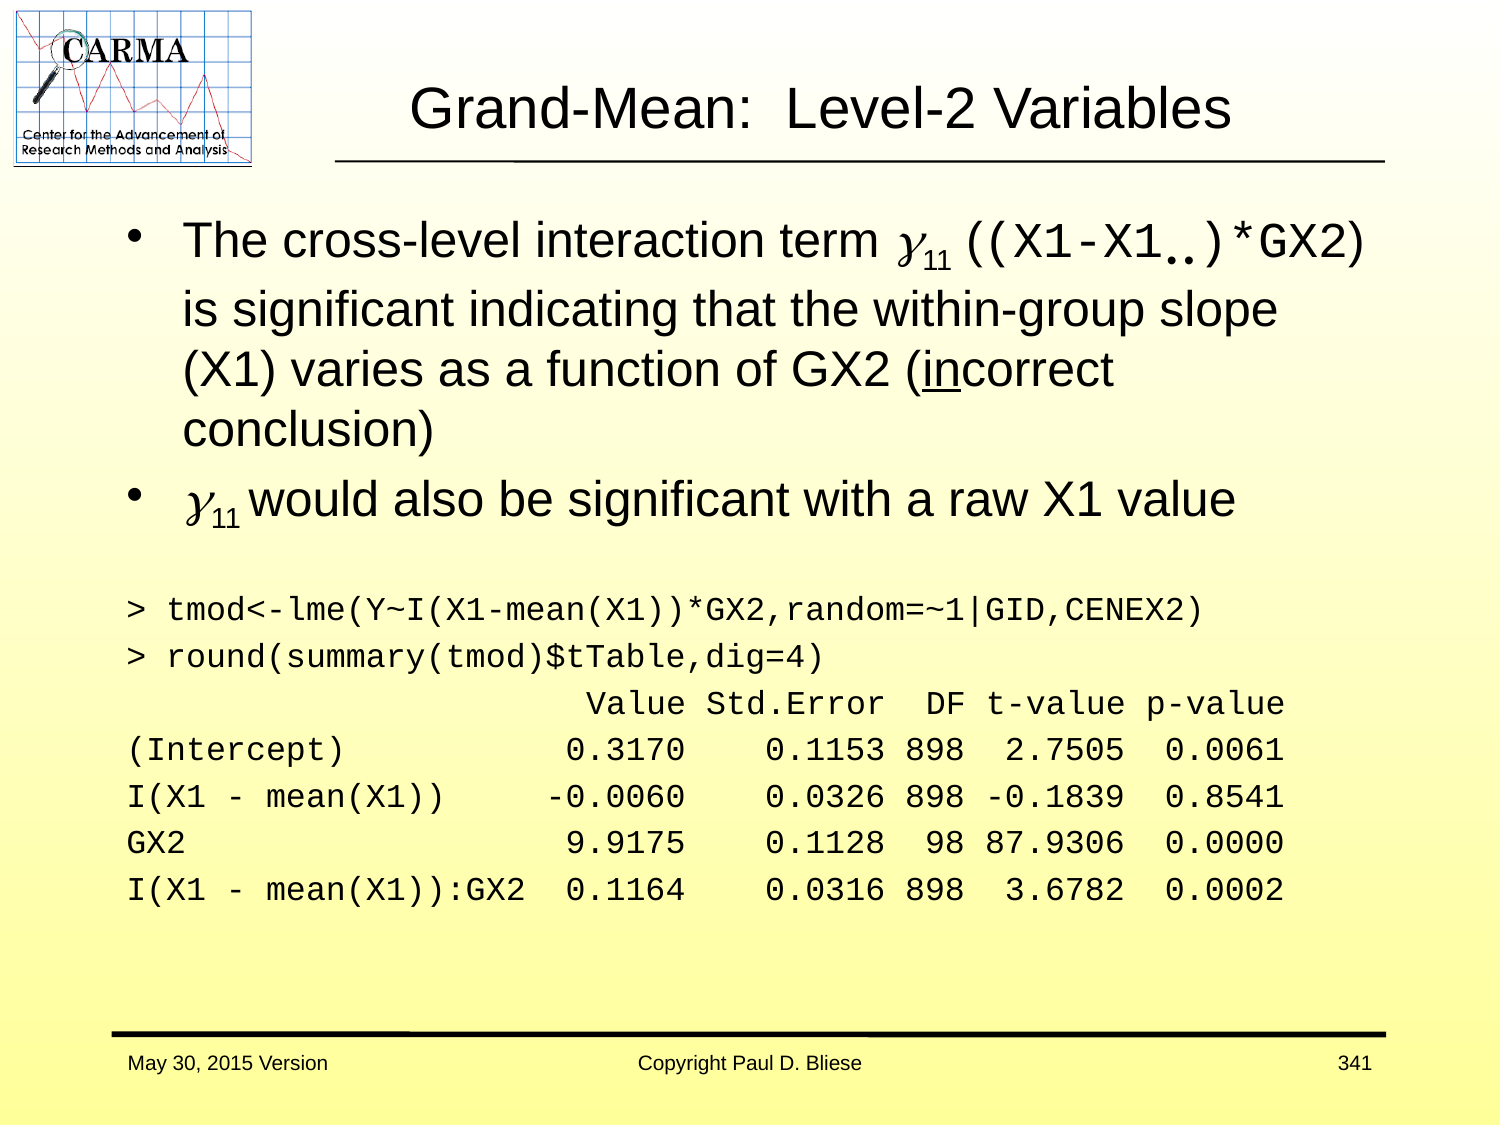

# Grand-Mean:  Level-2 Variables
The cross-level interaction term γ11 ((X1-X1••)*GX2) is significant indicating that the within-group slope (X1) varies as a function of GX2 (incorrect conclusion)
γ11 would also be significant with a raw X1 value

> tmod<-lme(Y~I(X1-mean(X1))*GX2,random=~1|GID,CENEX2)
> round(summary(tmod)$tTable,dig=4)
                       Value Std.Error  DF t-value p-value
(Intercept)           0.3170    0.1153 898  2.7505  0.0061
I(X1 - mean(X1))     -0.0060    0.0326 898 -0.1839  0.8541
GX2                   9.9175    0.1128  98 87.9306  0.0000
I(X1 - mean(X1)):GX2  0.1164    0.0316 898  3.6782  0.0002

May 30, 2015 Version
Copyright Paul D. Bliese
341